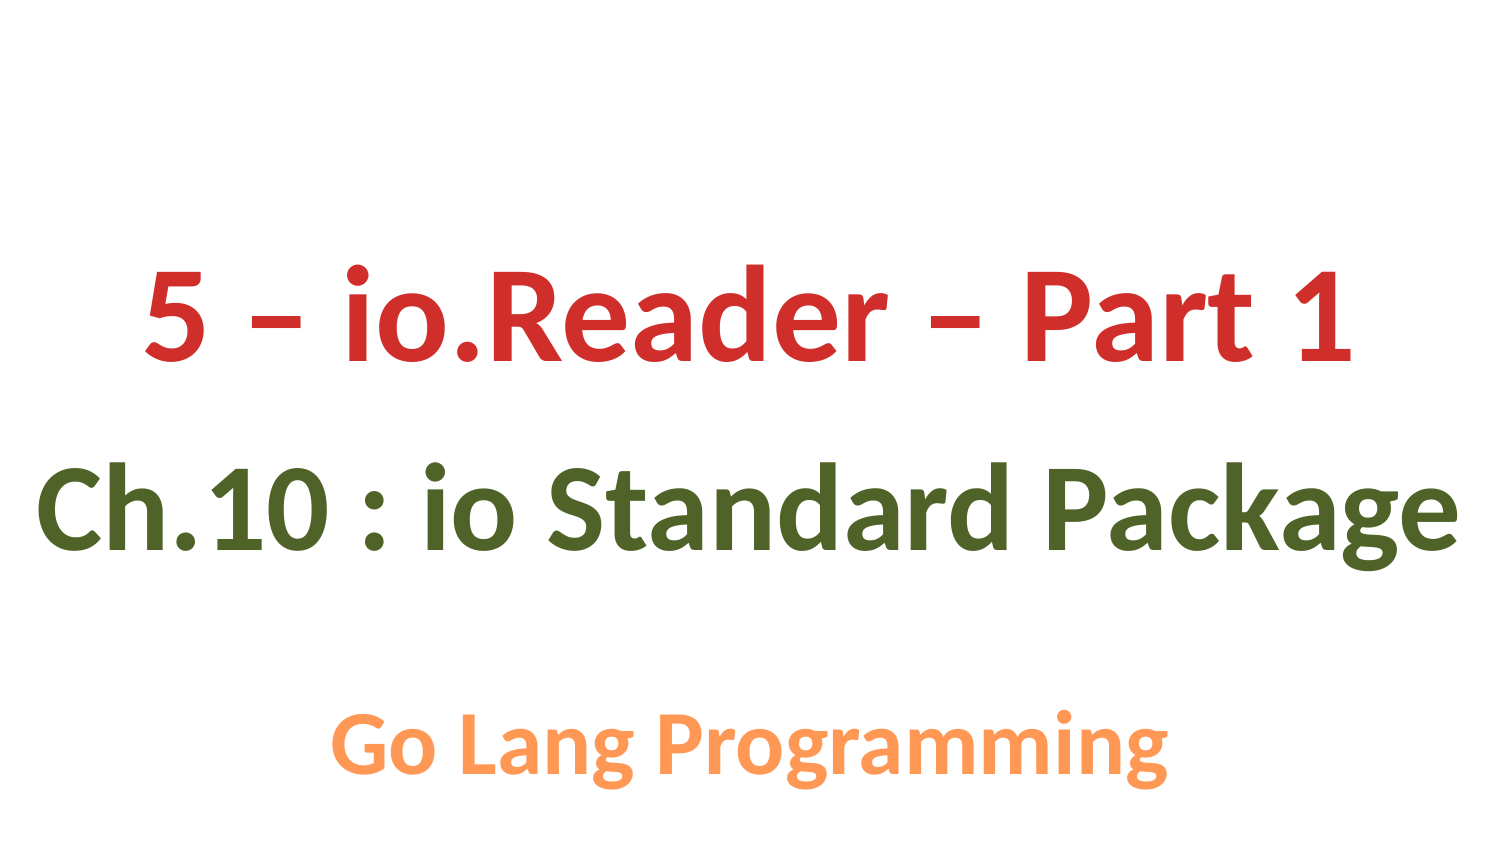

5 – io.Reader – Part 1
Ch.10 : io Standard Package
Go Lang Programming